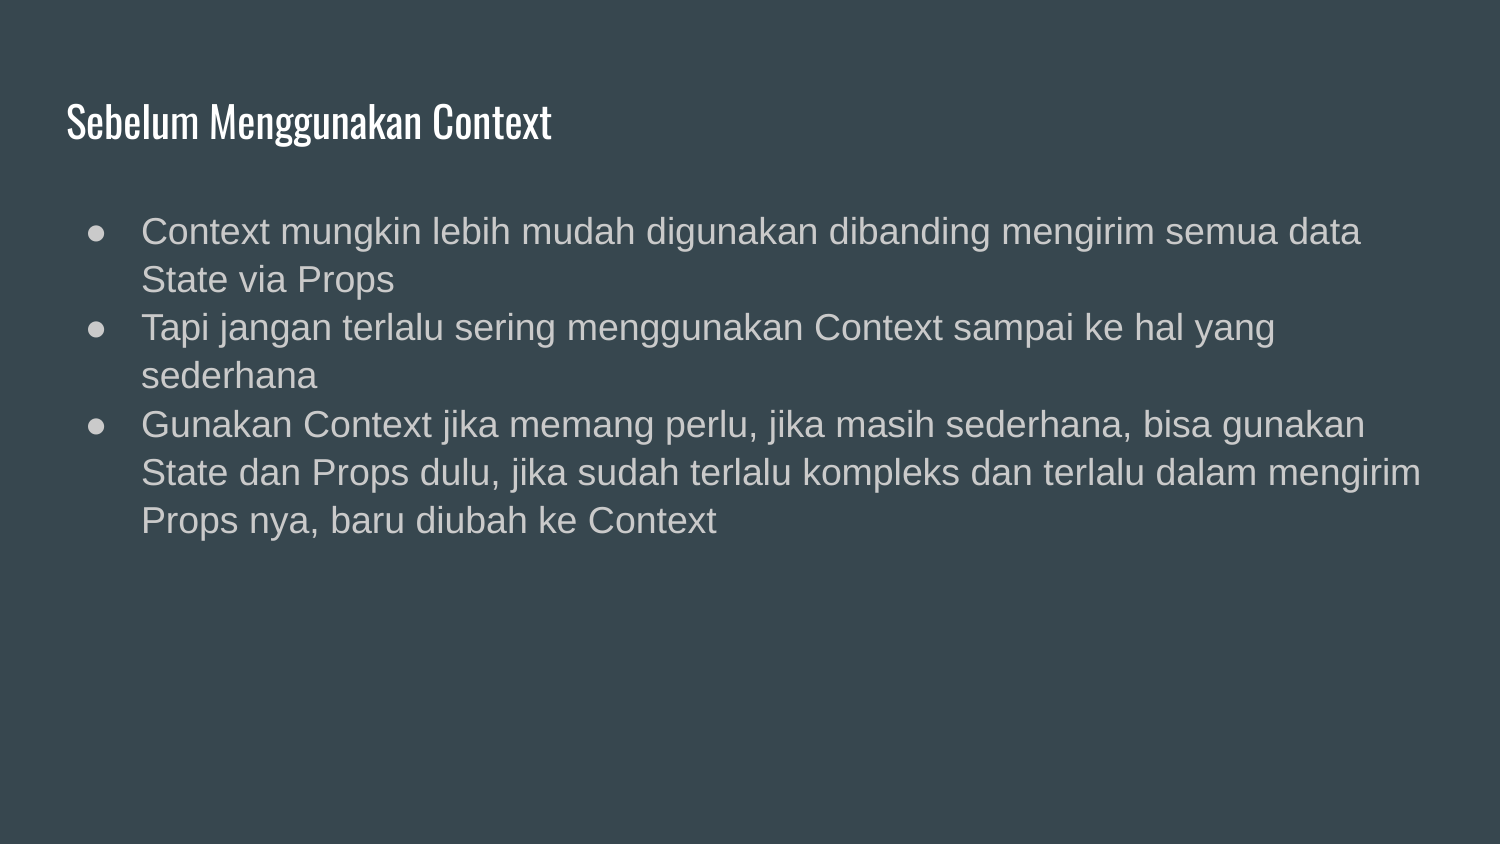

# Sebelum Menggunakan Context
Context mungkin lebih mudah digunakan dibanding mengirim semua data State via Props
Tapi jangan terlalu sering menggunakan Context sampai ke hal yang sederhana
Gunakan Context jika memang perlu, jika masih sederhana, bisa gunakan State dan Props dulu, jika sudah terlalu kompleks dan terlalu dalam mengirim Props nya, baru diubah ke Context